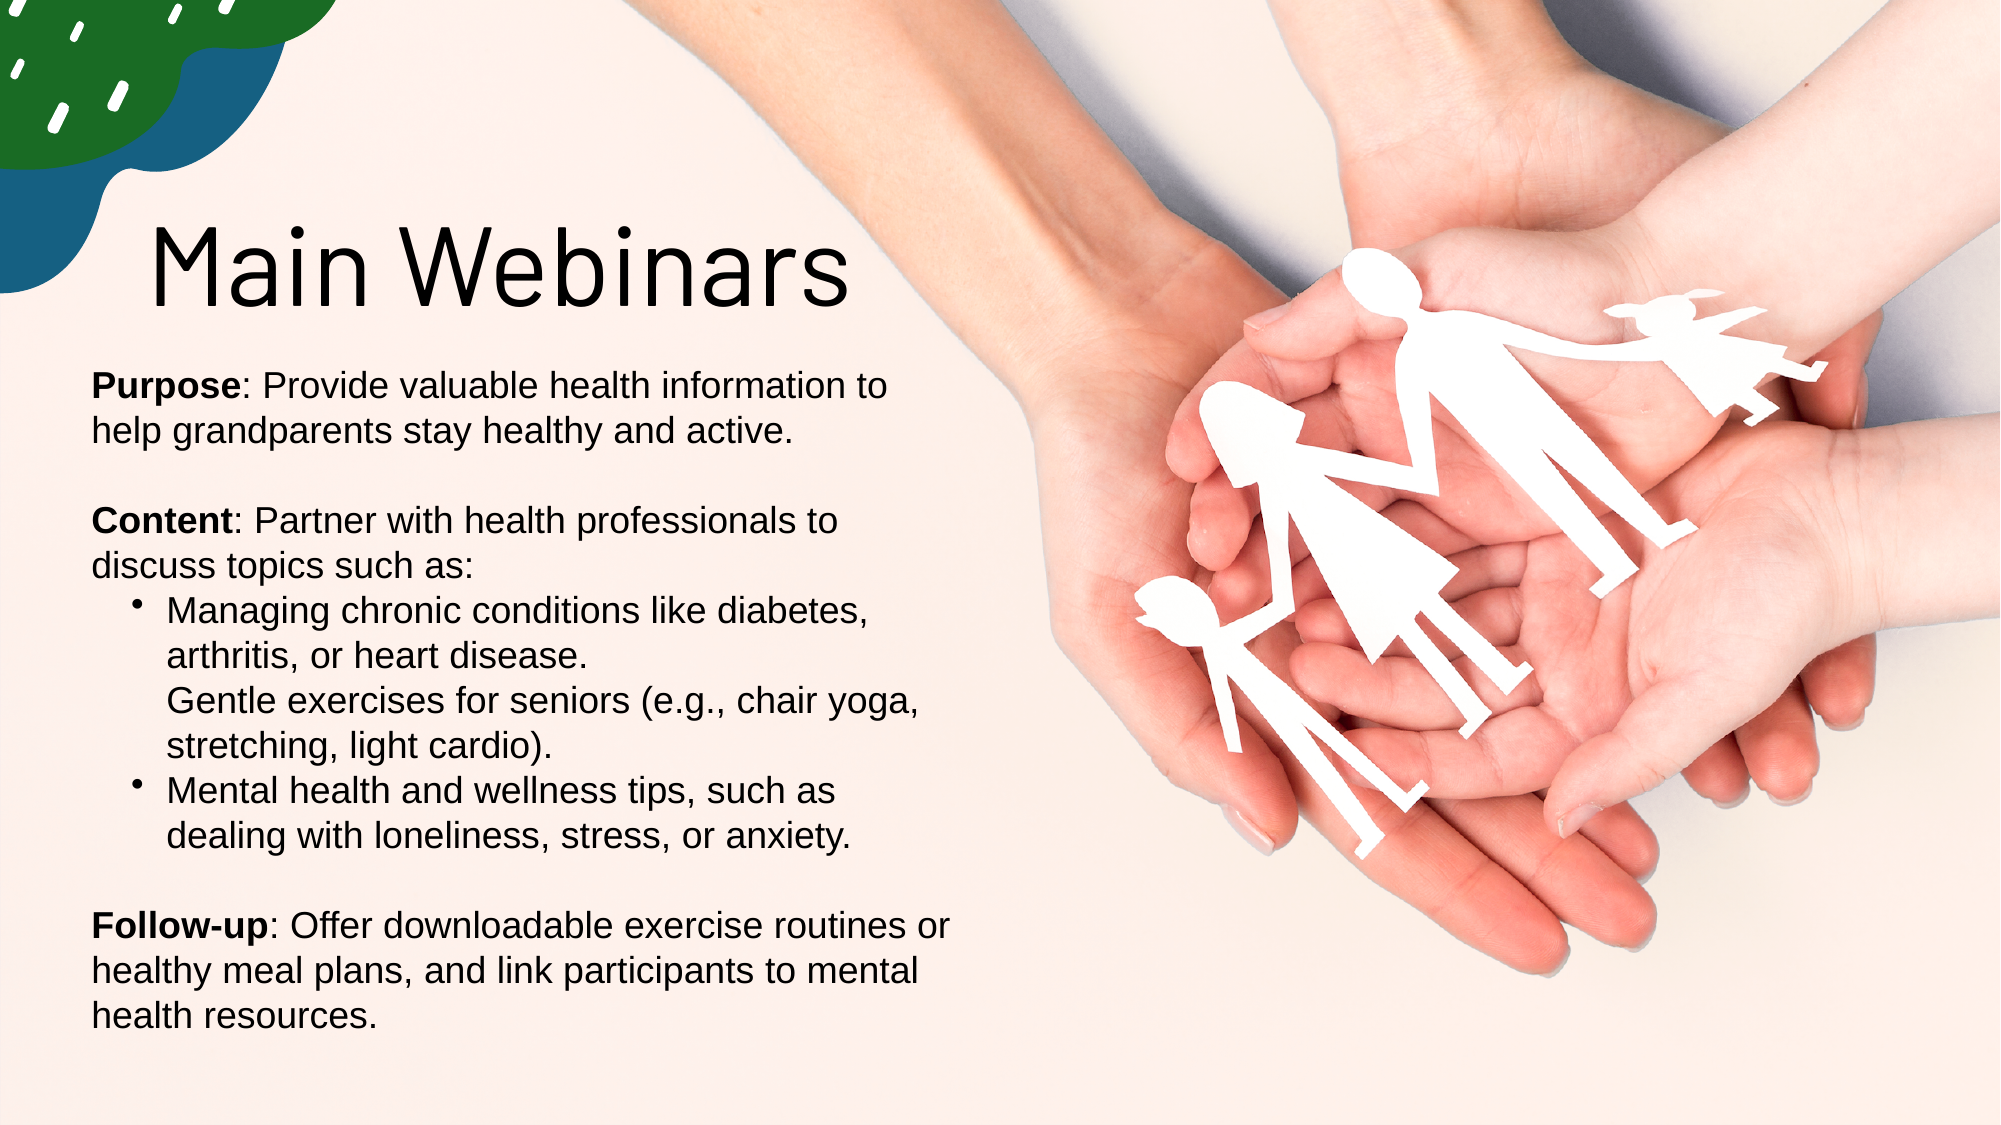

# Main Webinars
Purpose: Provide valuable health information to help grandparents stay healthy and active.

Content: Partner with health professionals to discuss topics such as:
Managing chronic conditions like diabetes, arthritis, or heart disease.
Gentle exercises for seniors (e.g., chair yoga, stretching, light cardio).
Mental health and wellness tips, such as dealing with loneliness, stress, or anxiety.

Follow-up: Offer downloadable exercise routines or healthy meal plans, and link participants to mental health resources.